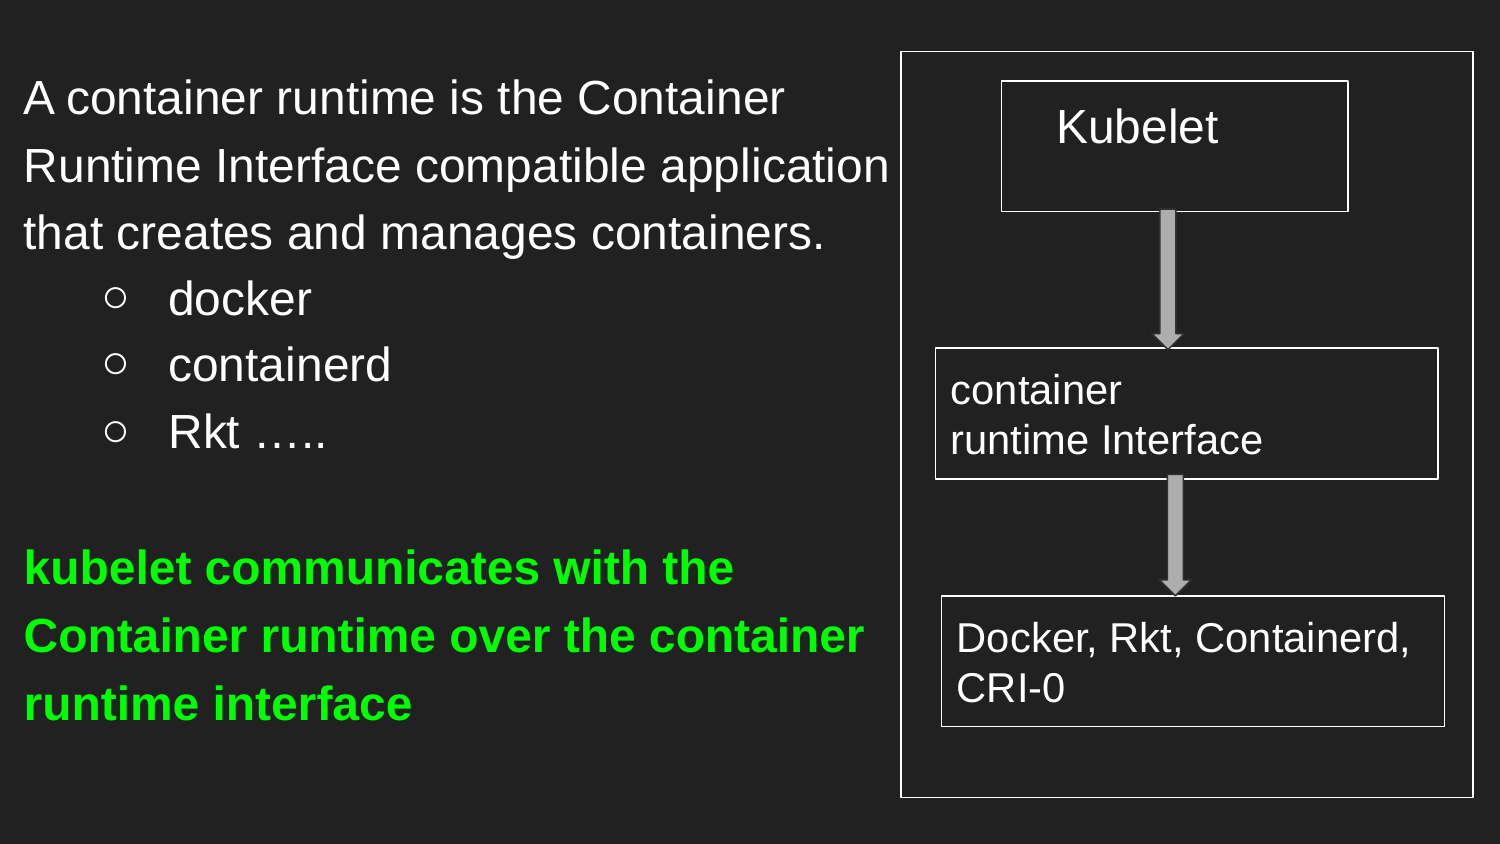

Kubelet
container               runtime Interface
A container runtime is the Container Runtime Interface compatible application that creates and manages containers.
docker
containerd
Rkt …..

kubelet communicates with the Container runtime over the container runtime interface

Docker, Rkt, Containerd, CRI-0